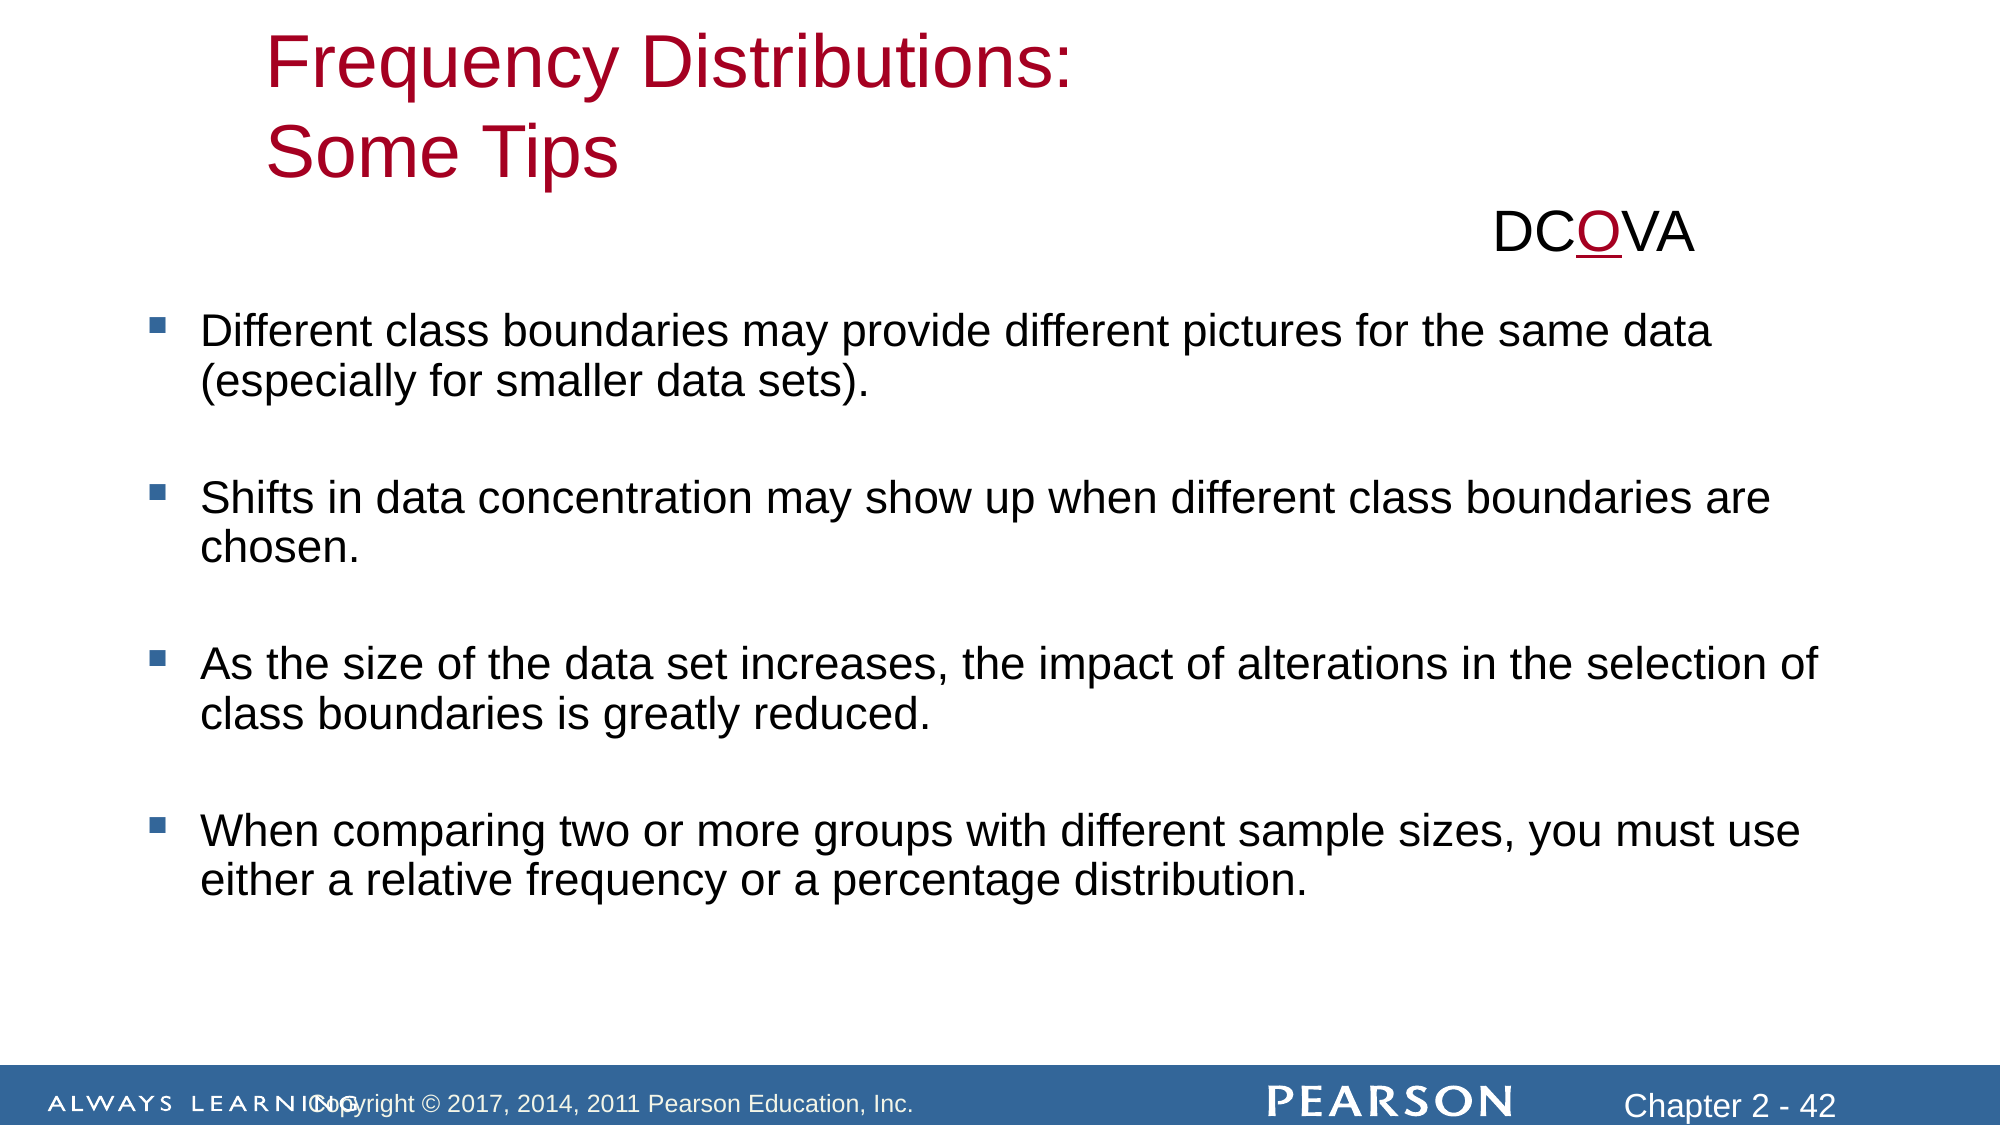

Frequency Distributions:
Some Tips
Different class boundaries may provide different pictures for the same data (especially for smaller data sets).

Shifts in data concentration may show up when different class boundaries are chosen.

As the size of the data set increases, the impact of alterations in the selection of class boundaries is greatly reduced.

When comparing two or more groups with different sample sizes, you must use either a relative frequency or a percentage distribution.
DCOVA